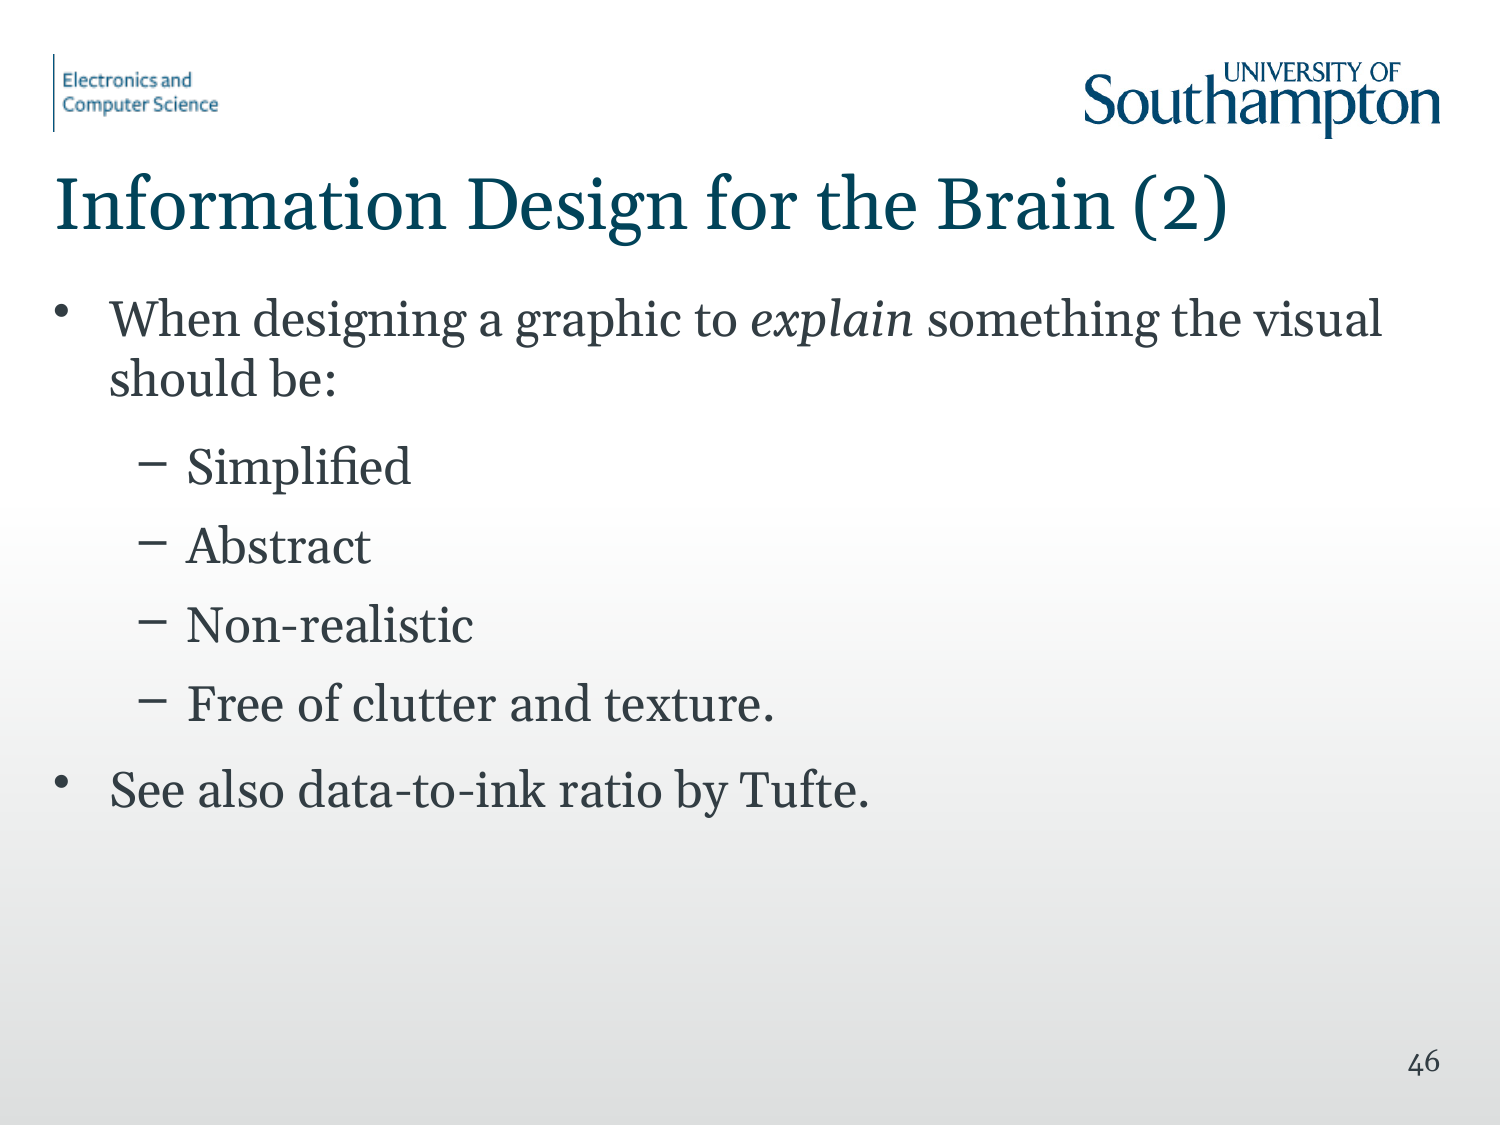

# Information Design for the Brain (2)
When designing a graphic to explain something the visual should be:
Simplified
Abstract
Non-realistic
Free of clutter and texture.
See also data-to-ink ratio by Tufte.

46